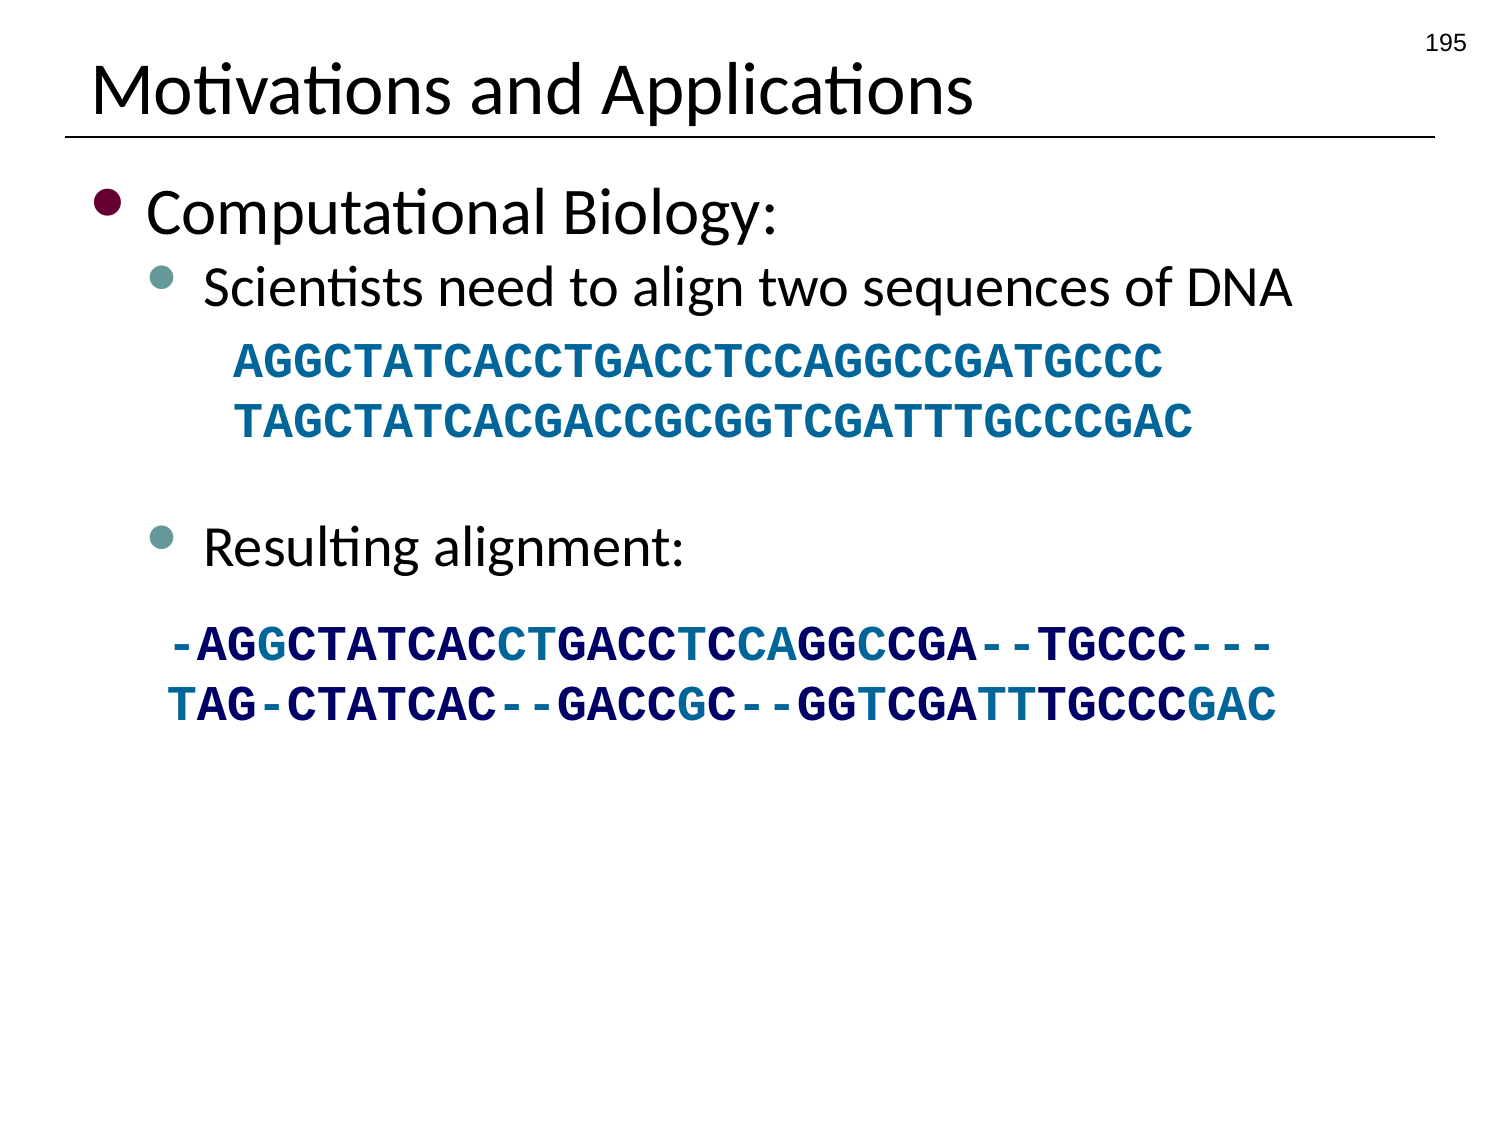

195
# Motivations and Applications
Computational Biology:
Scientists need to align two sequences of DNA

Resulting alignment:

AGGCTATCACCTGACCTCCAGGCCGATGCCC
TAGCTATCACGACCGCGGTCGATTTGCCCGAC

-AGGCTATCACCTGACCTCCAGGCCGA--TGCCC---
TAG-CTATCAC--GACCGC--GGTCGATTTGCCCGAC